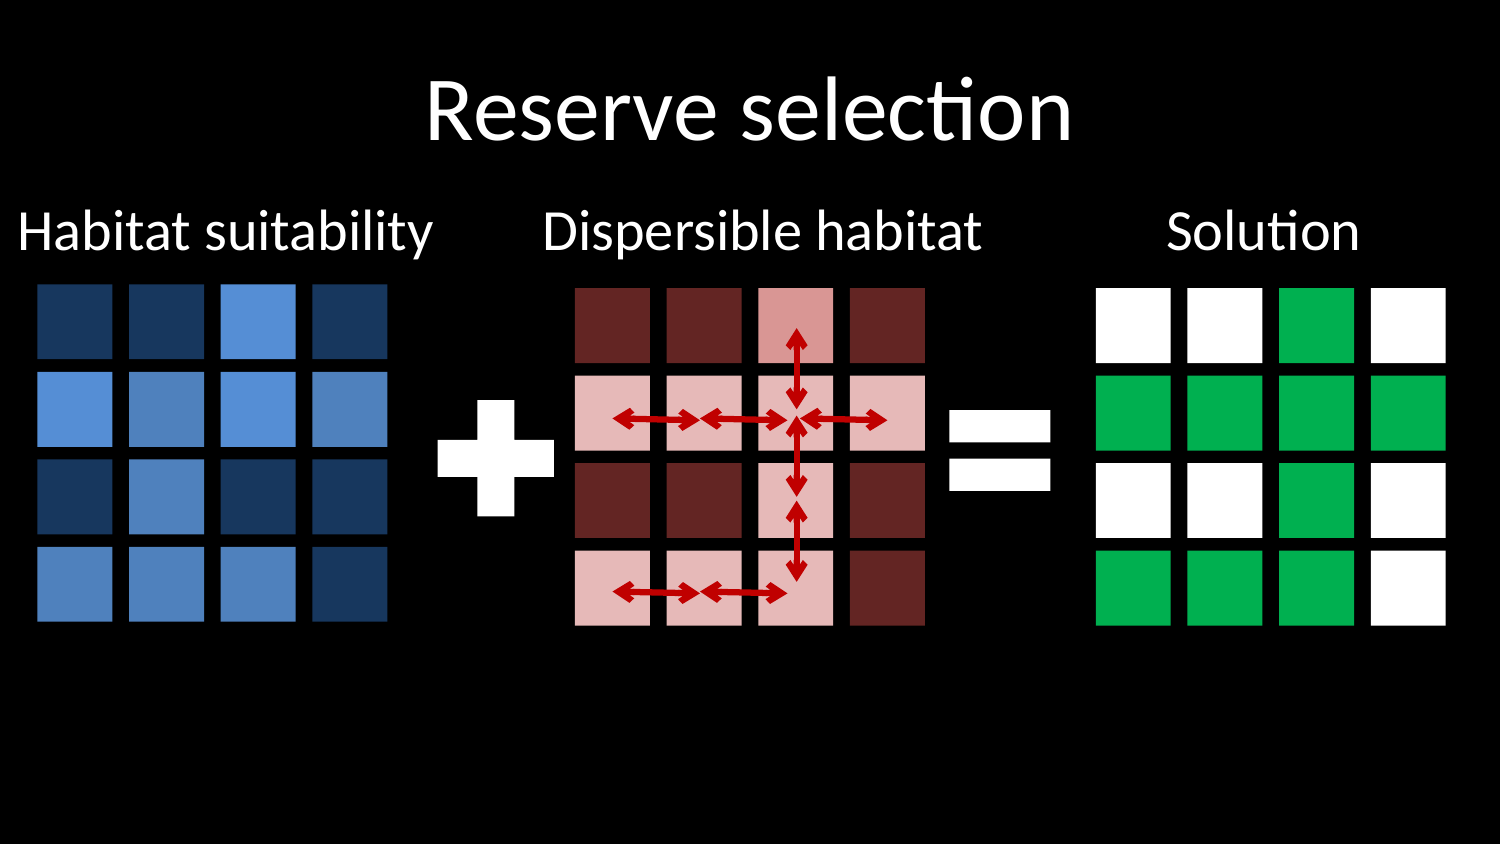

# Reserve selection

Habitat suitability
Dispersible habitat
Solution